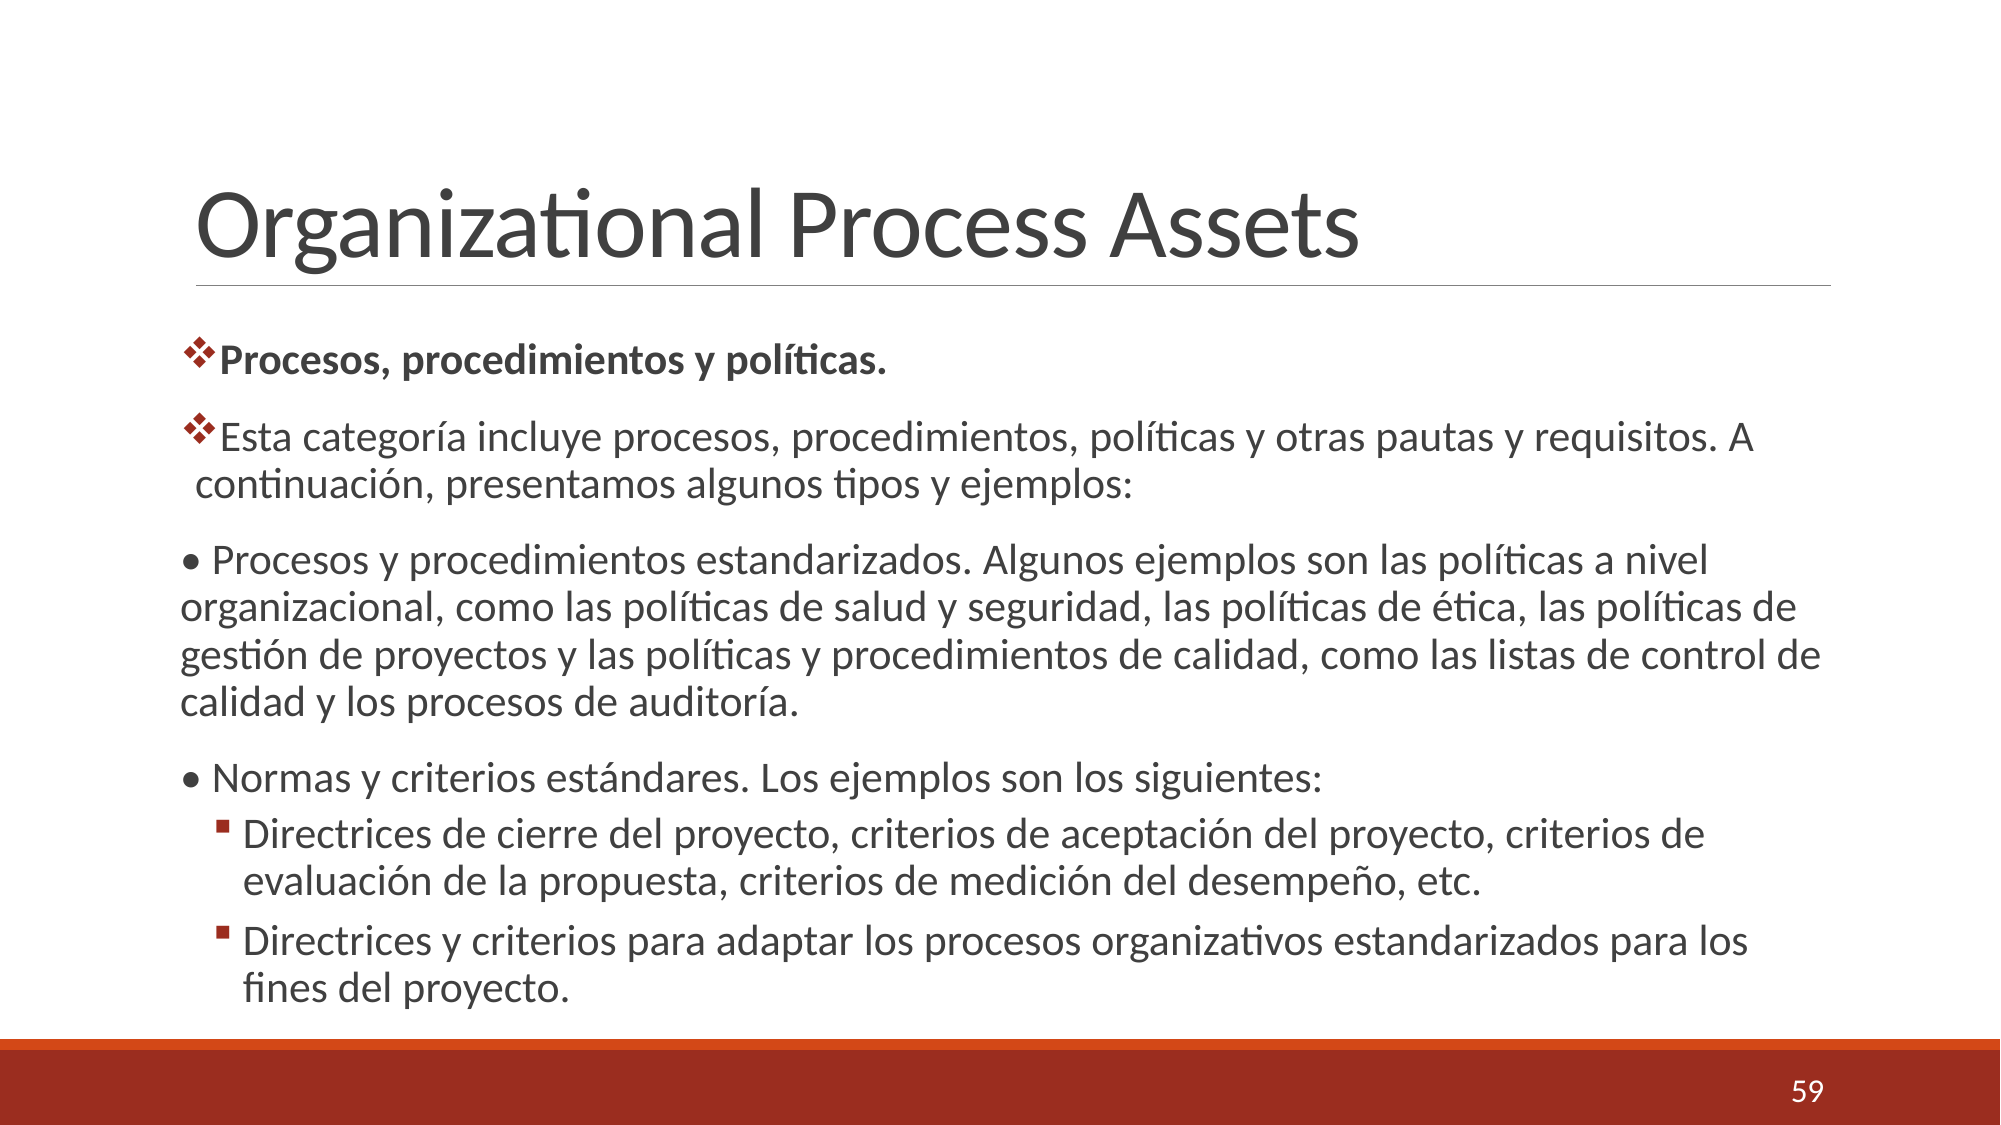

# Organizational Process Assets
Procesos, procedimientos y políticas.
Esta categoría incluye procesos, procedimientos, políticas y otras pautas y requisitos. A continuación, presentamos algunos tipos y ejemplos:
• Procesos y procedimientos estandarizados. Algunos ejemplos son las políticas a nivel organizacional, como las políticas de salud y seguridad, las políticas de ética, las políticas de gestión de proyectos y las políticas y procedimientos de calidad, como las listas de control de calidad y los procesos de auditoría.
• Normas y criterios estándares. Los ejemplos son los siguientes:
Directrices de cierre del proyecto, criterios de aceptación del proyecto, criterios de evaluación de la propuesta, criterios de medición del desempeño, etc.
Directrices y criterios para adaptar los procesos organizativos estandarizados para los fines del proyecto.
59